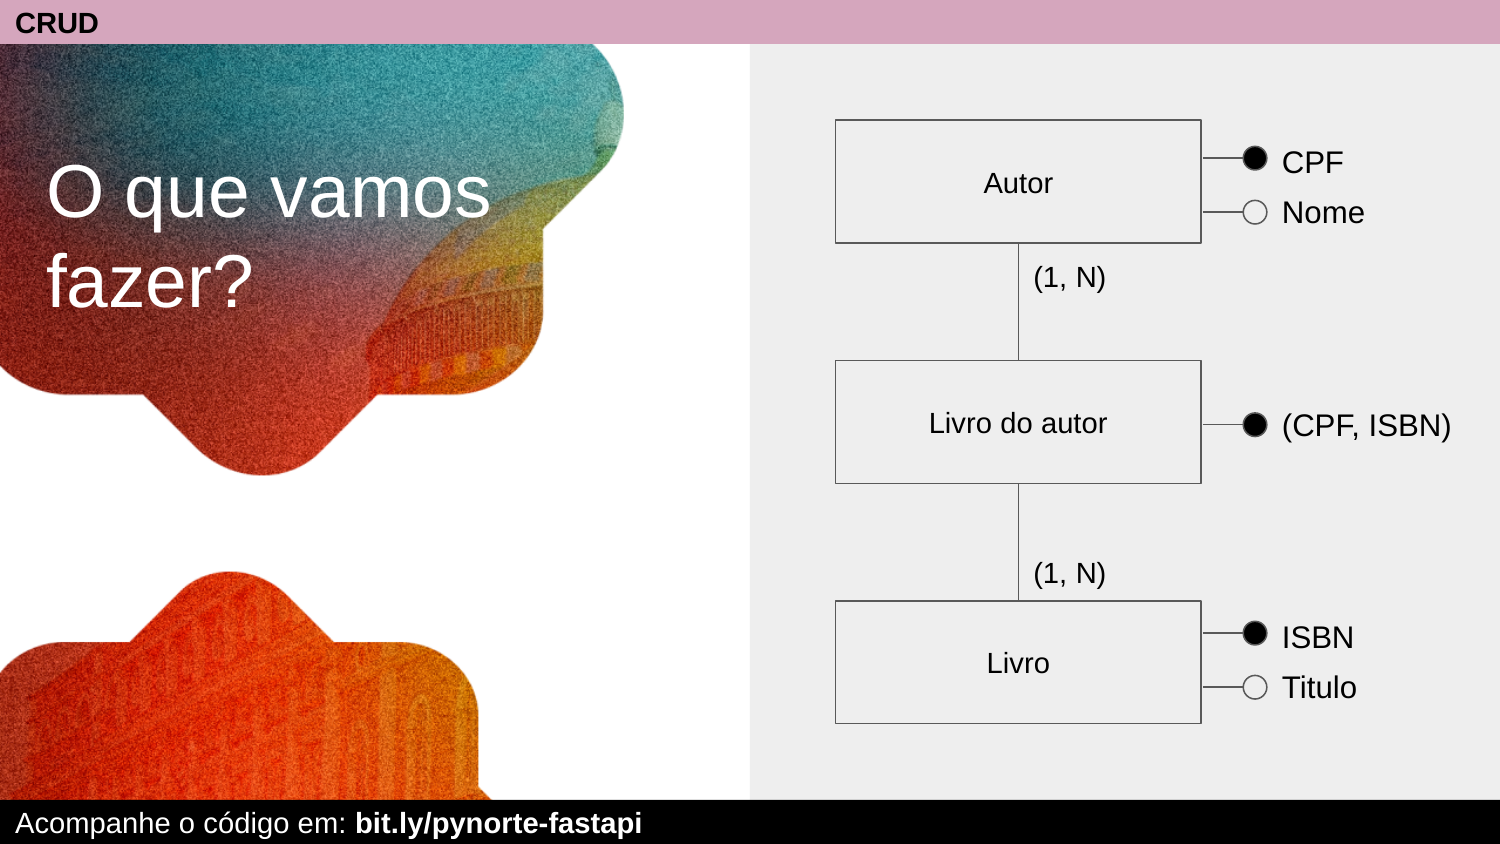

CRUD
# O que vamos fazer?
Autor
CPF

Nome

(1, N)
Livro do autor
(CPF, ISBN)

(1, N)
Livro
ISBN

Titulo

Acompanhe o código em: bit.ly/pynorte-fastapi